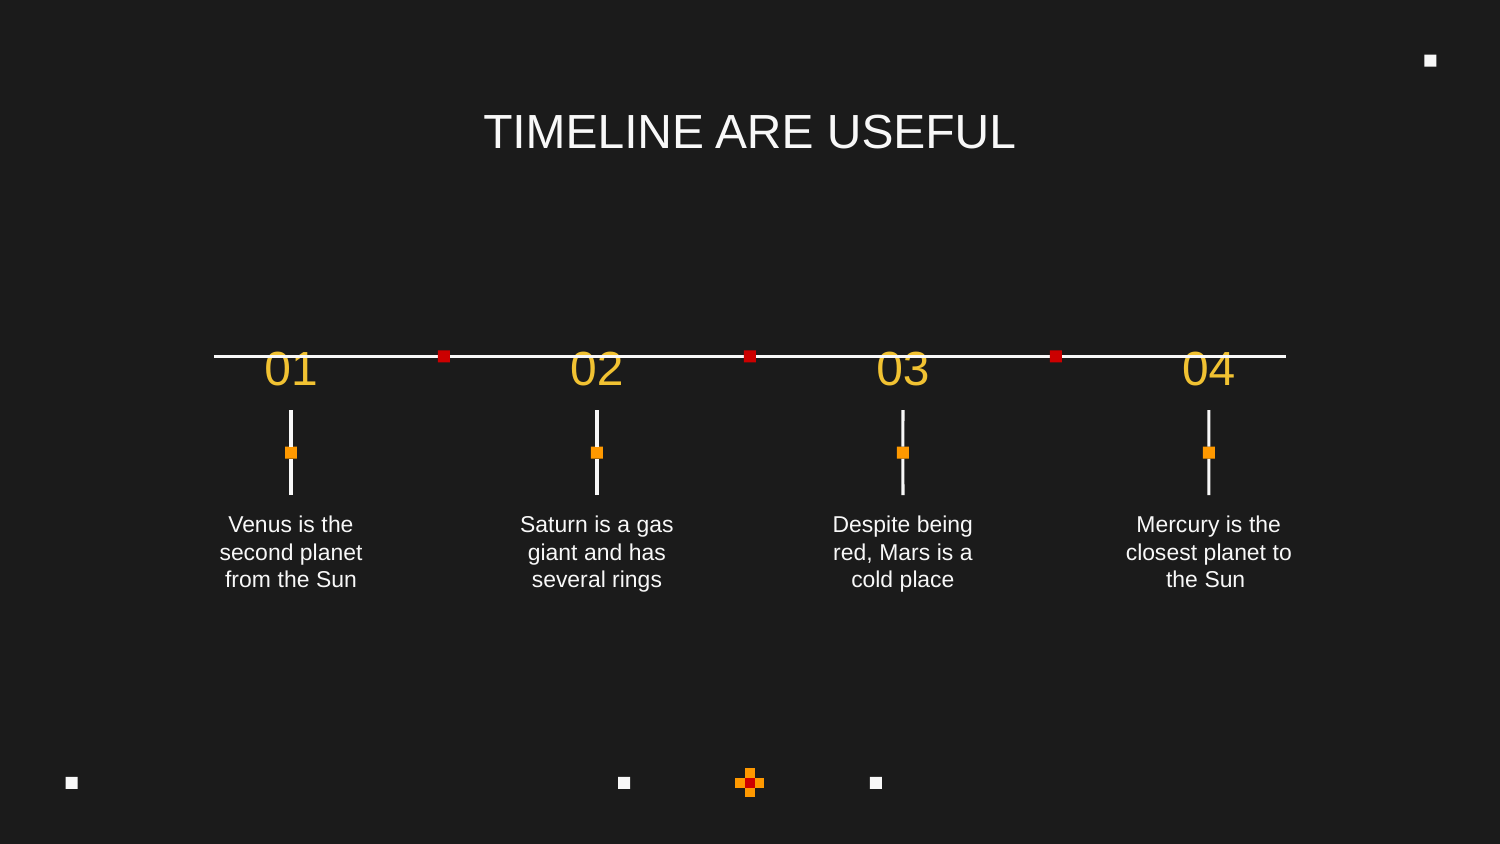

# TIMELINE ARE USEFUL
01
02
03
04

Venus is the second planet from the Sun
Saturn is a gas giant and has several rings
Despite being red, Mars is a cold place
Mercury is the closest planet to the Sun